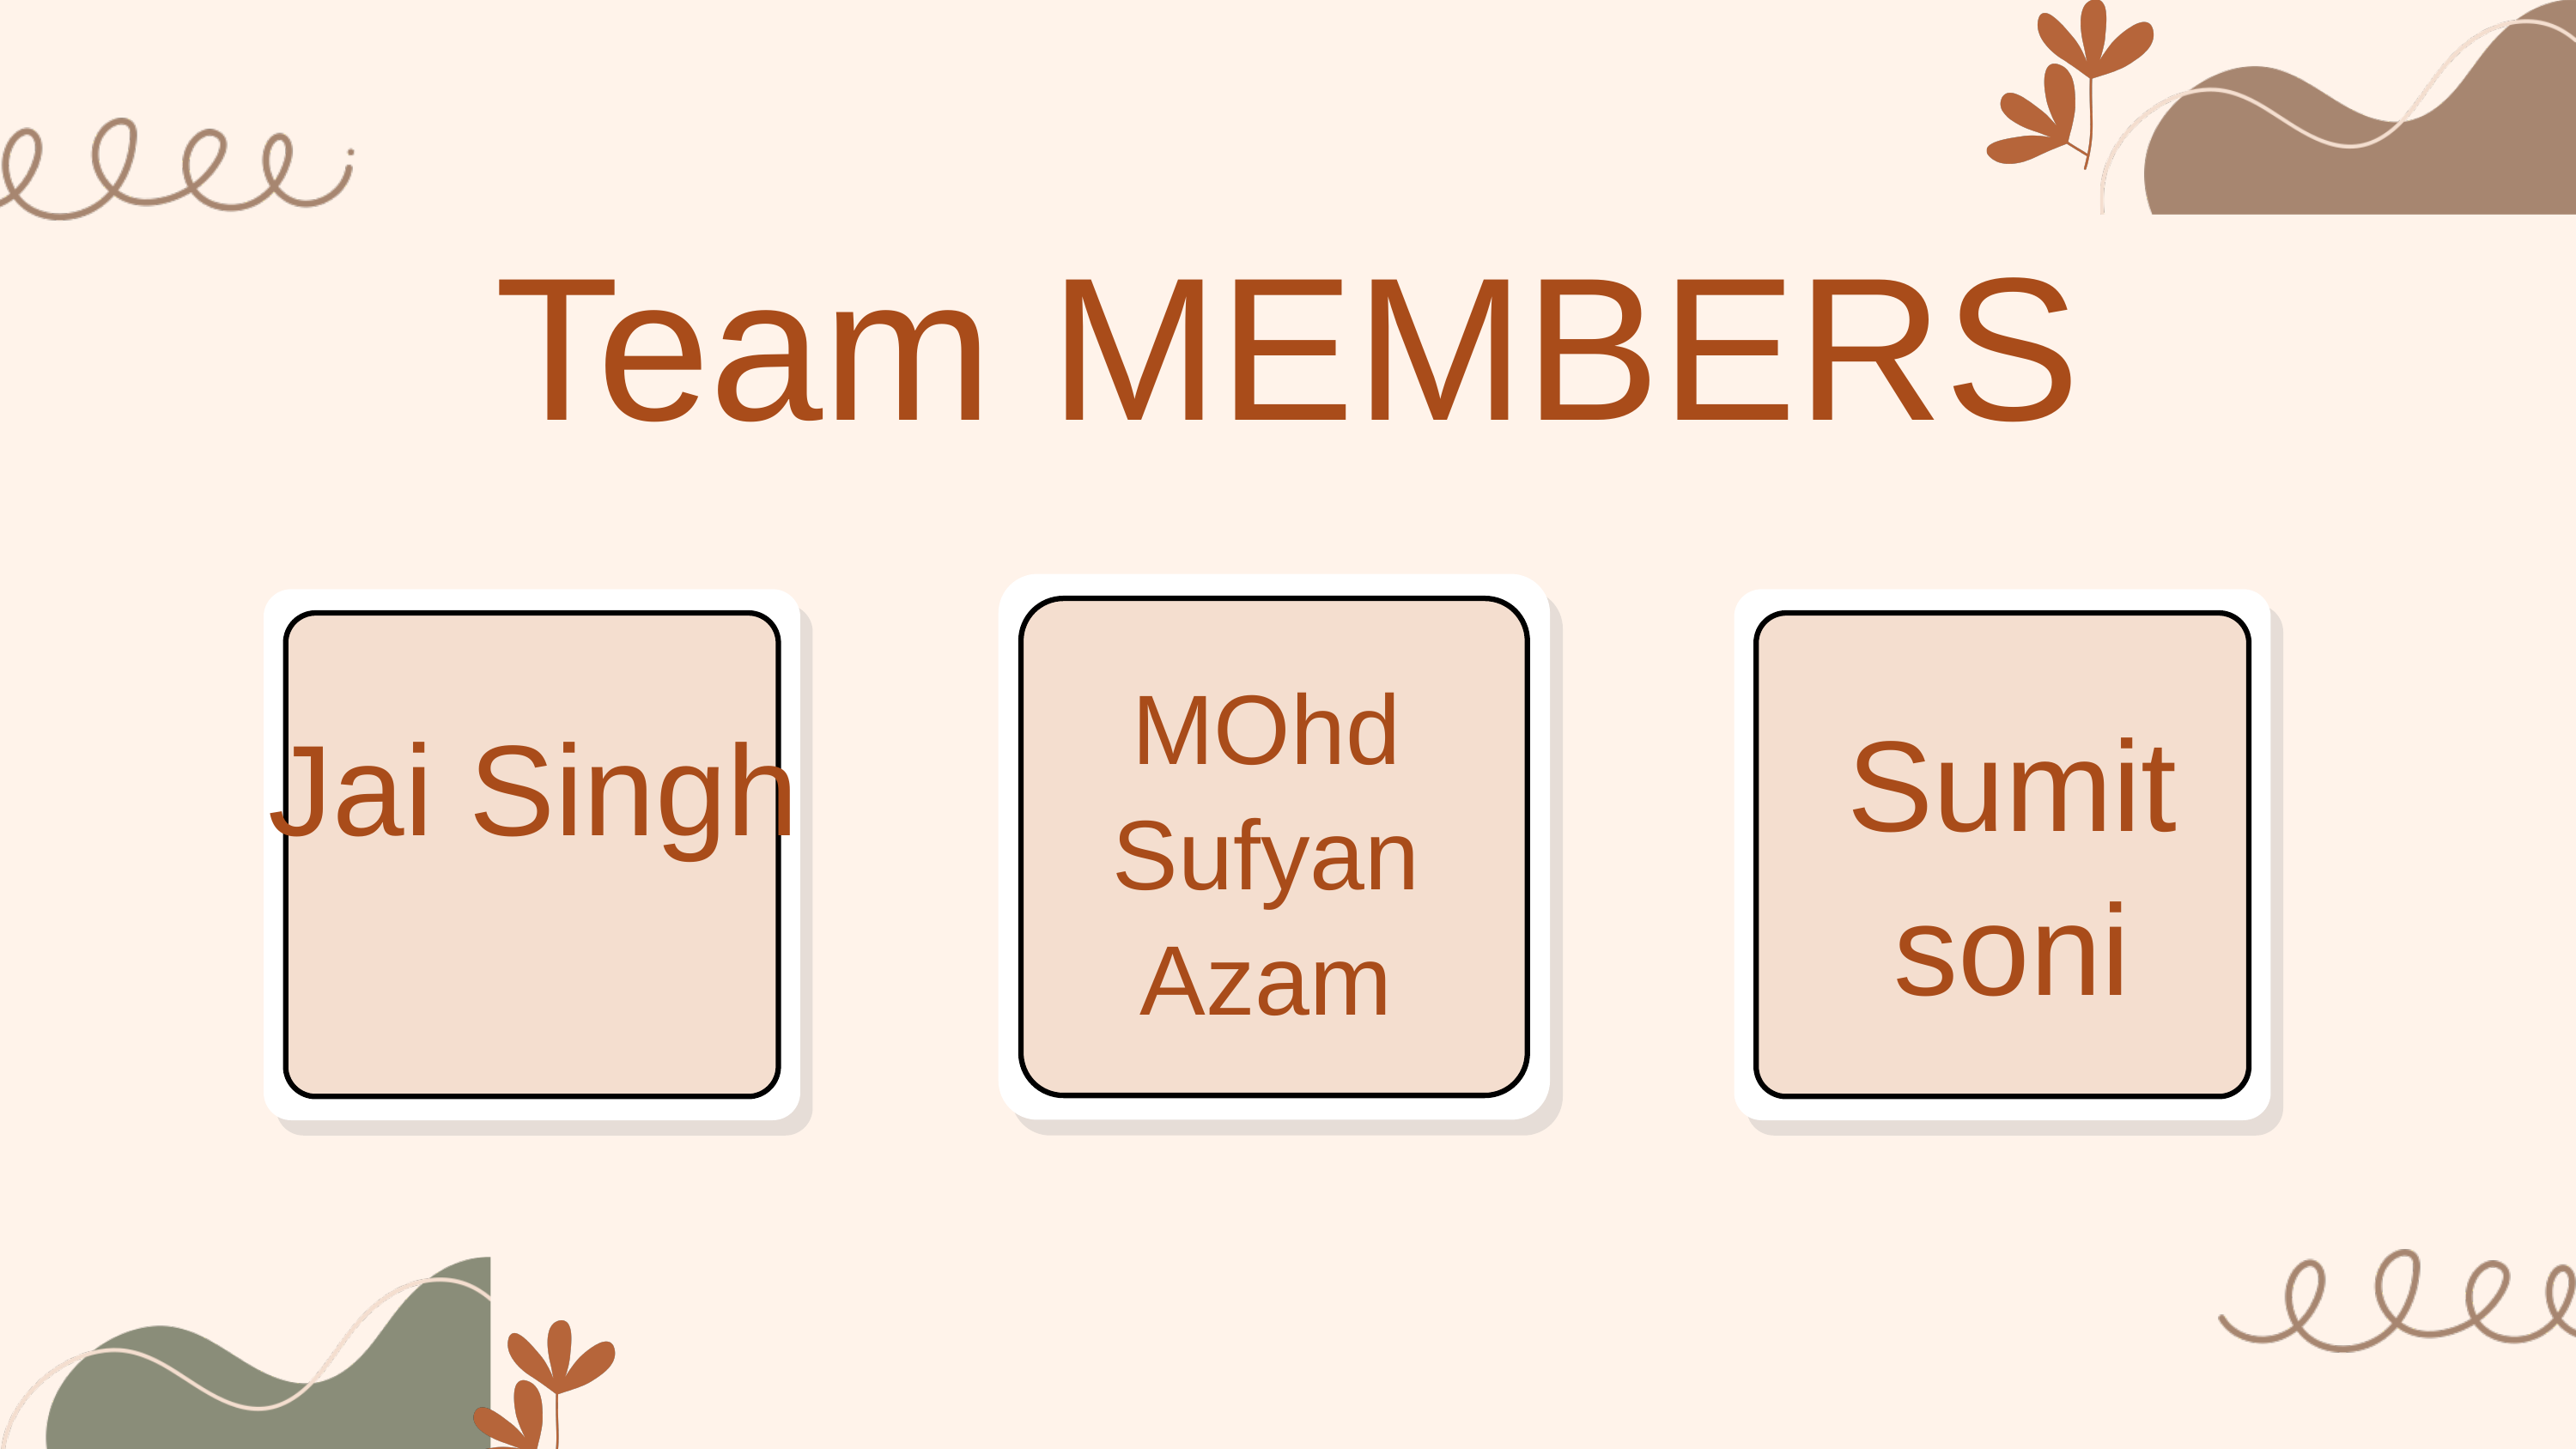

Team MEMBERS

MOhd Sufyan Azam

Jai Singh

Sumit soni